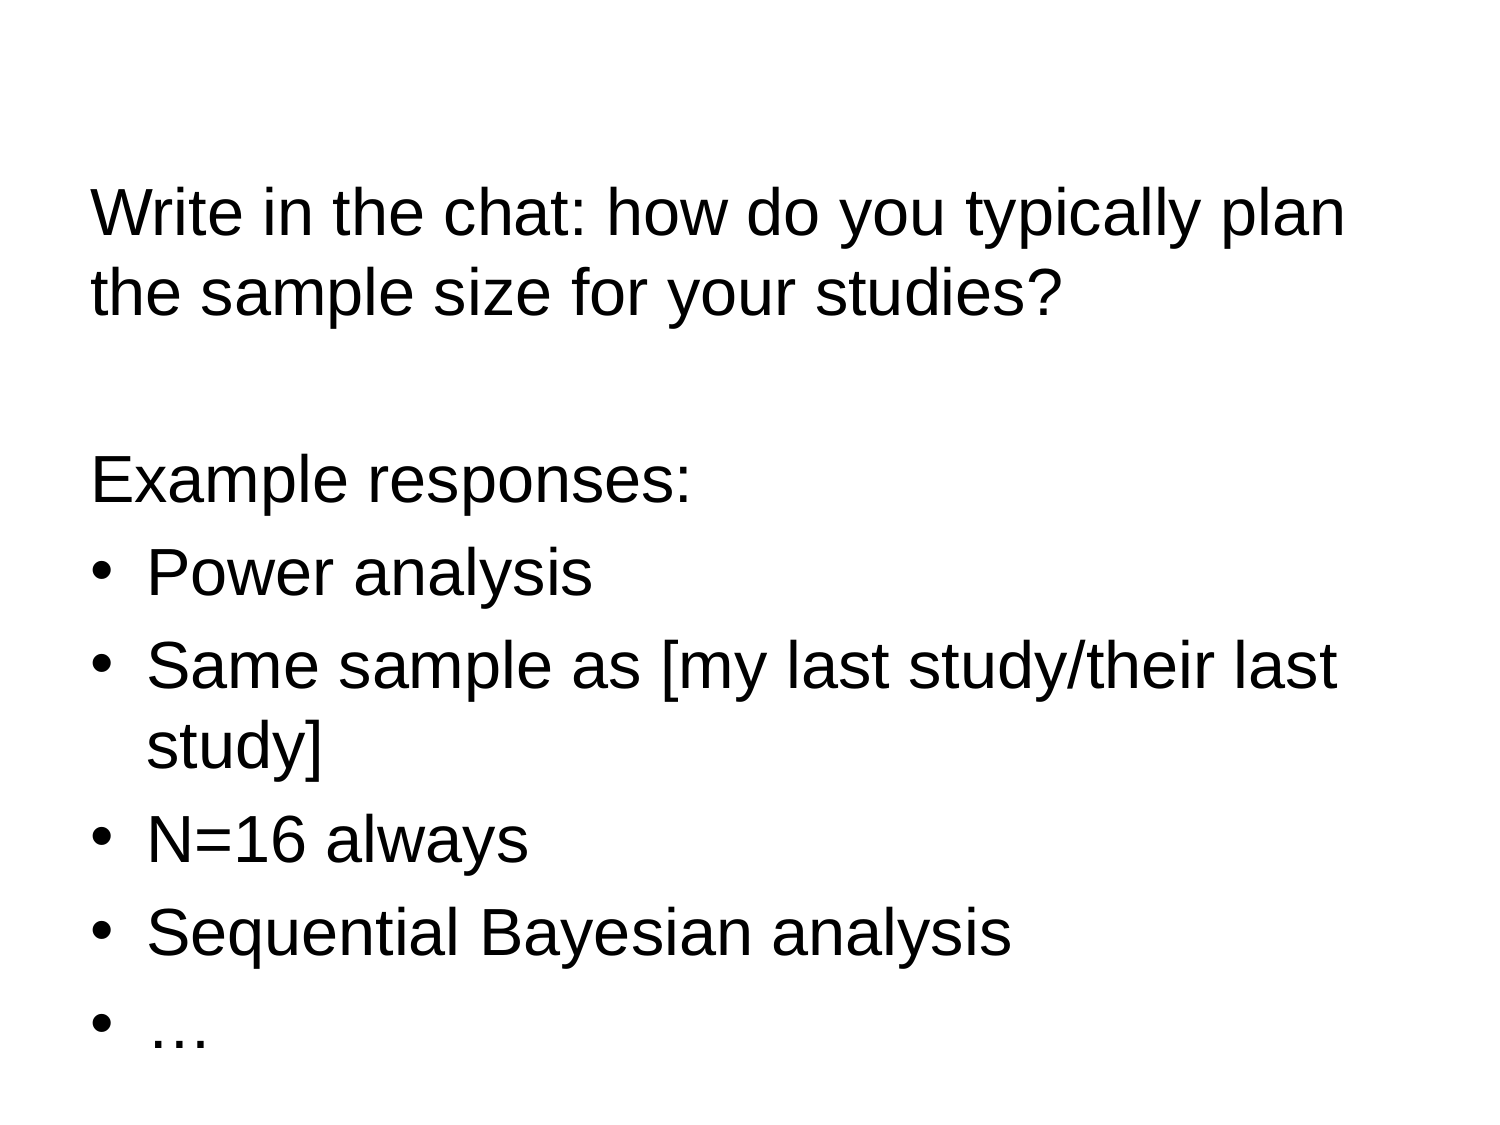

Write in the chat: how do you typically plan the sample size for your studies?

Example responses:
Power analysis
Same sample as [my last study/their last study]
N=16 always
Sequential Bayesian analysis
…